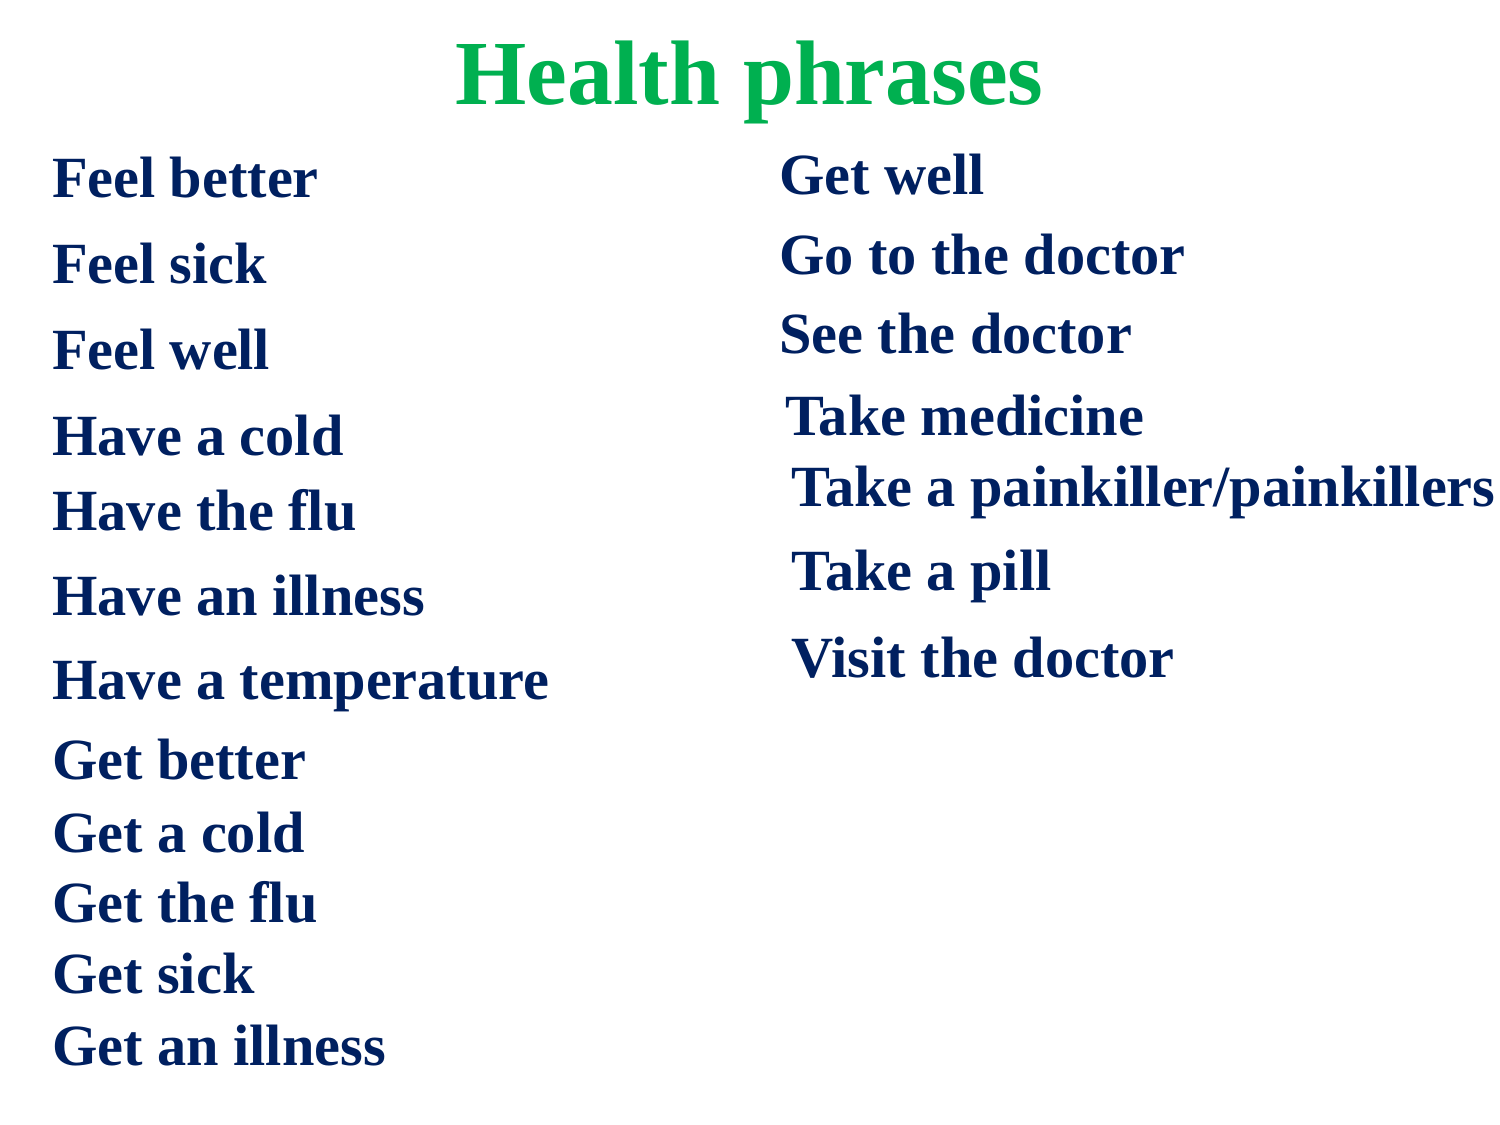

Health phrases
Get well
Feel better
Go to the doctor
Feel sick
See the doctor
Feel well
Take medicine
Have a cold
Take a painkiller/painkillers
Have the flu
Take a pill
Have an illness
Visit the doctor
Have a temperature
Get better
Get a cold
Get the flu
Get sick
Get an illness